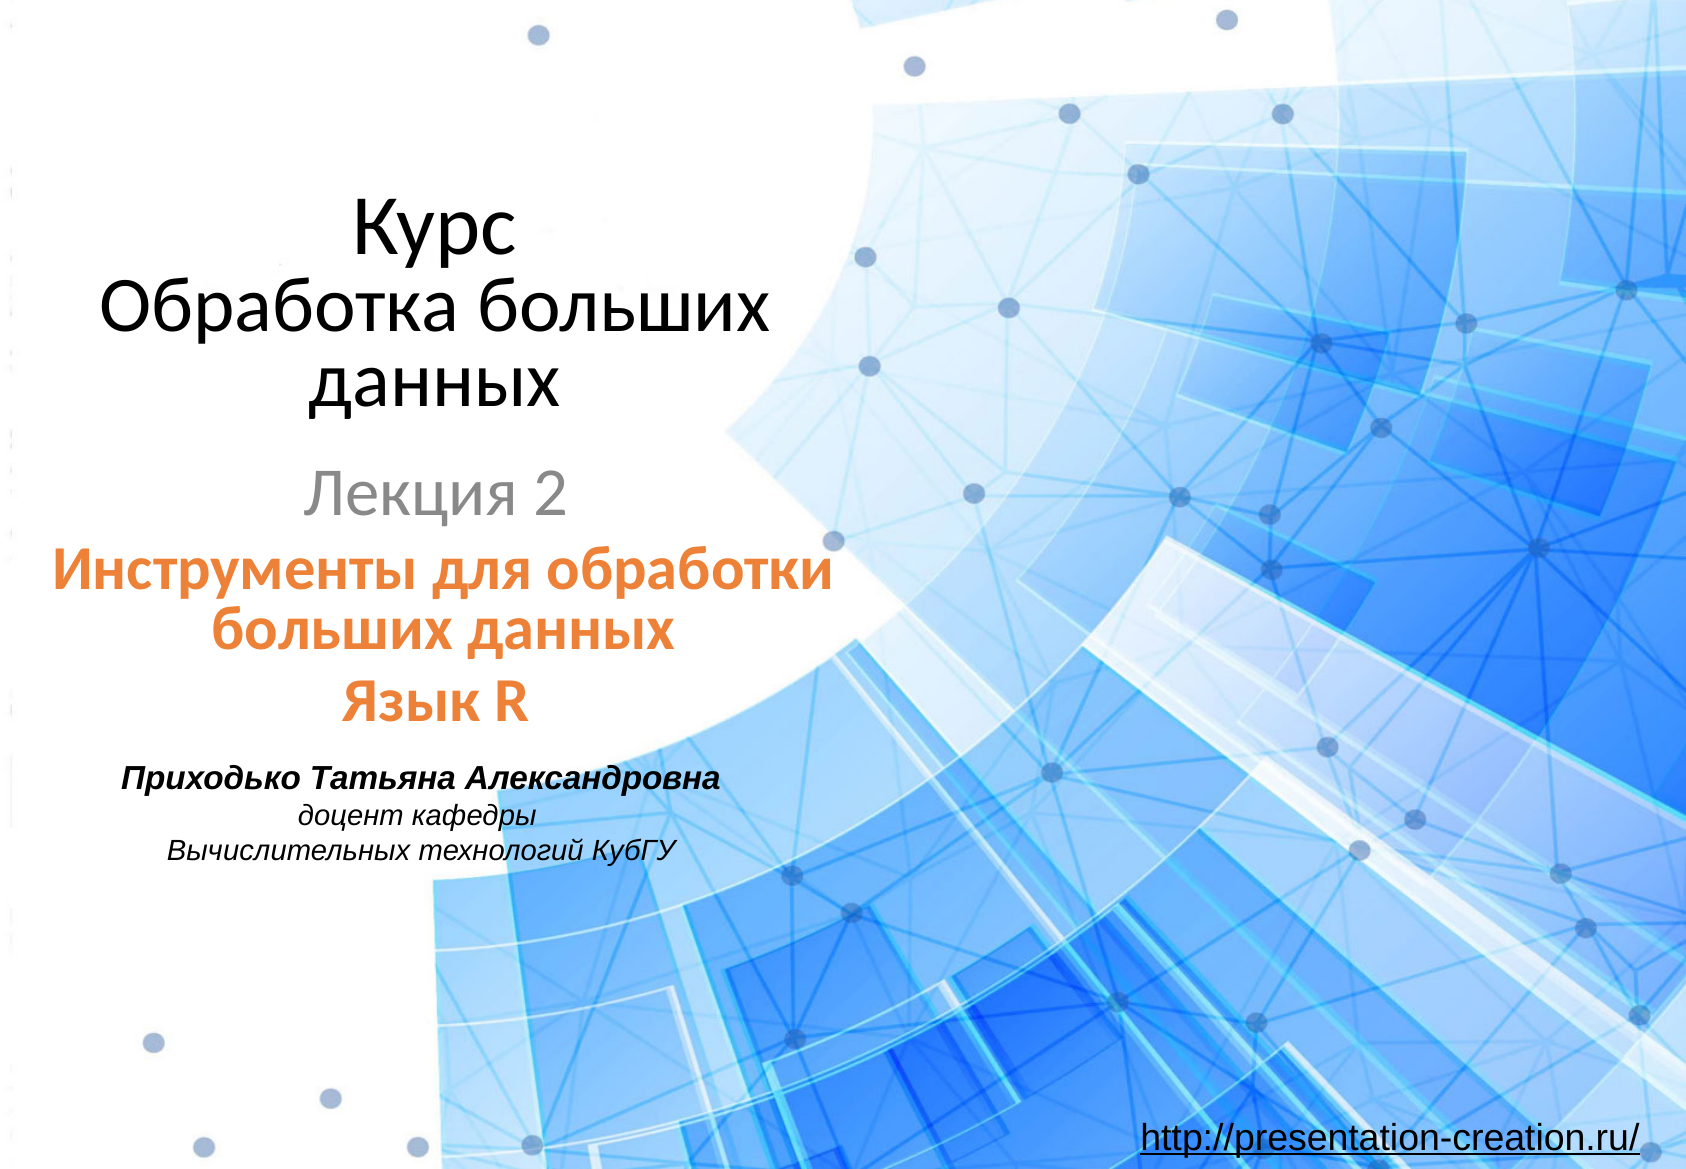

# Курс Обработка больших данных
Лекция 2
Инструменты для обработки больших данных
Язык R
Приходько Татьяна Александровна
доцент кафедры
Вычислительных технологий КубГУ